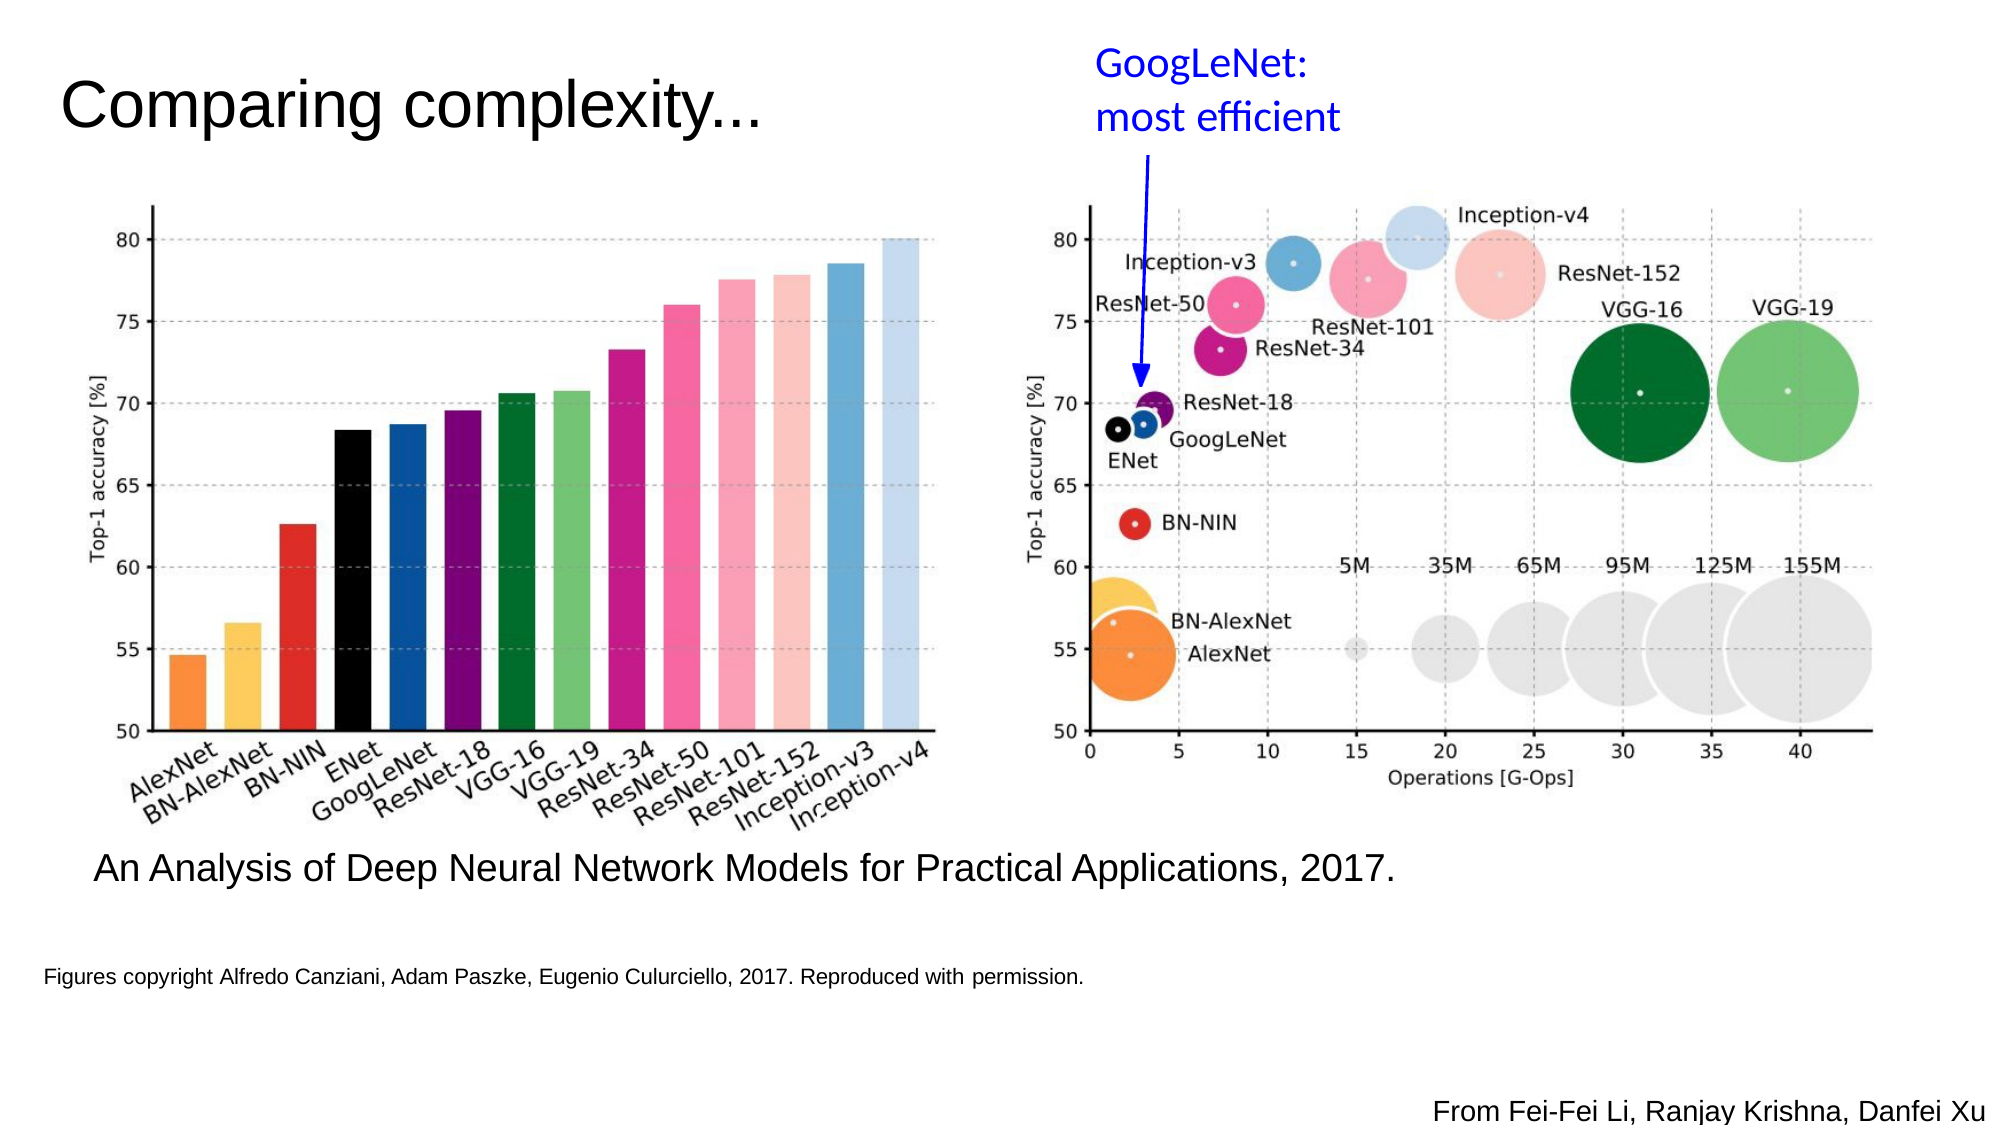

# GoogLeNet:  most efficient
Comparing complexity...

Lecture 9 -
An Analysis of Deep Neural Network Models for Practical Applications, 2017.
Figures copyright Alfredo Canziani, Adam Paszke, Eugenio Culurciello, 2017. Reproduced with permission.
From Fei-Fei Li, Ranjay Krishna, Danfei Xu